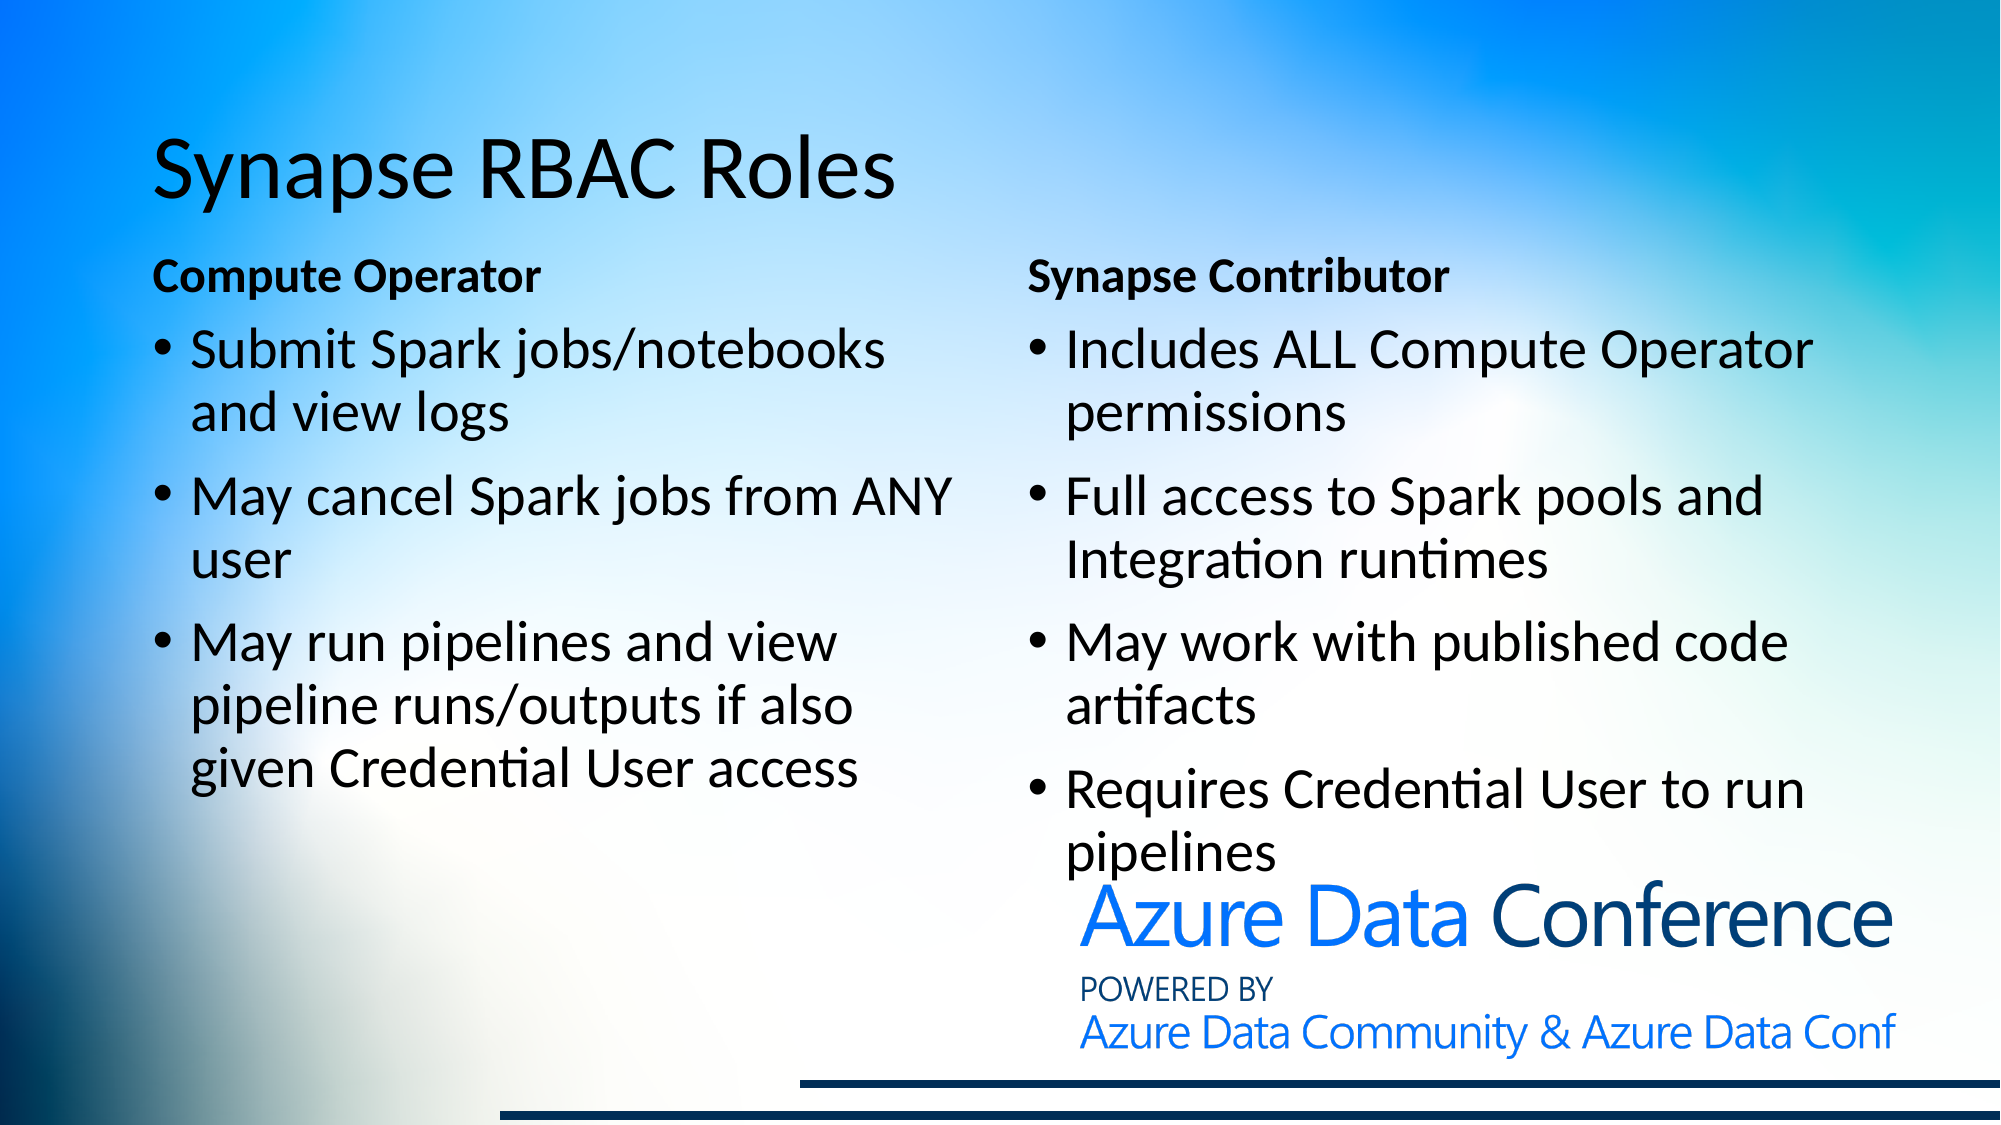

# Synapse RBAC Roles
Compute Operator
Synapse Contributor
Submit Spark jobs/notebooks and view logs
May cancel Spark jobs from ANY user
May run pipelines and view pipeline runs/outputs if also given Credential User access
Includes ALL Compute Operator permissions
Full access to Spark pools and Integration runtimes
May work with published code artifacts
Requires Credential User to run pipelines